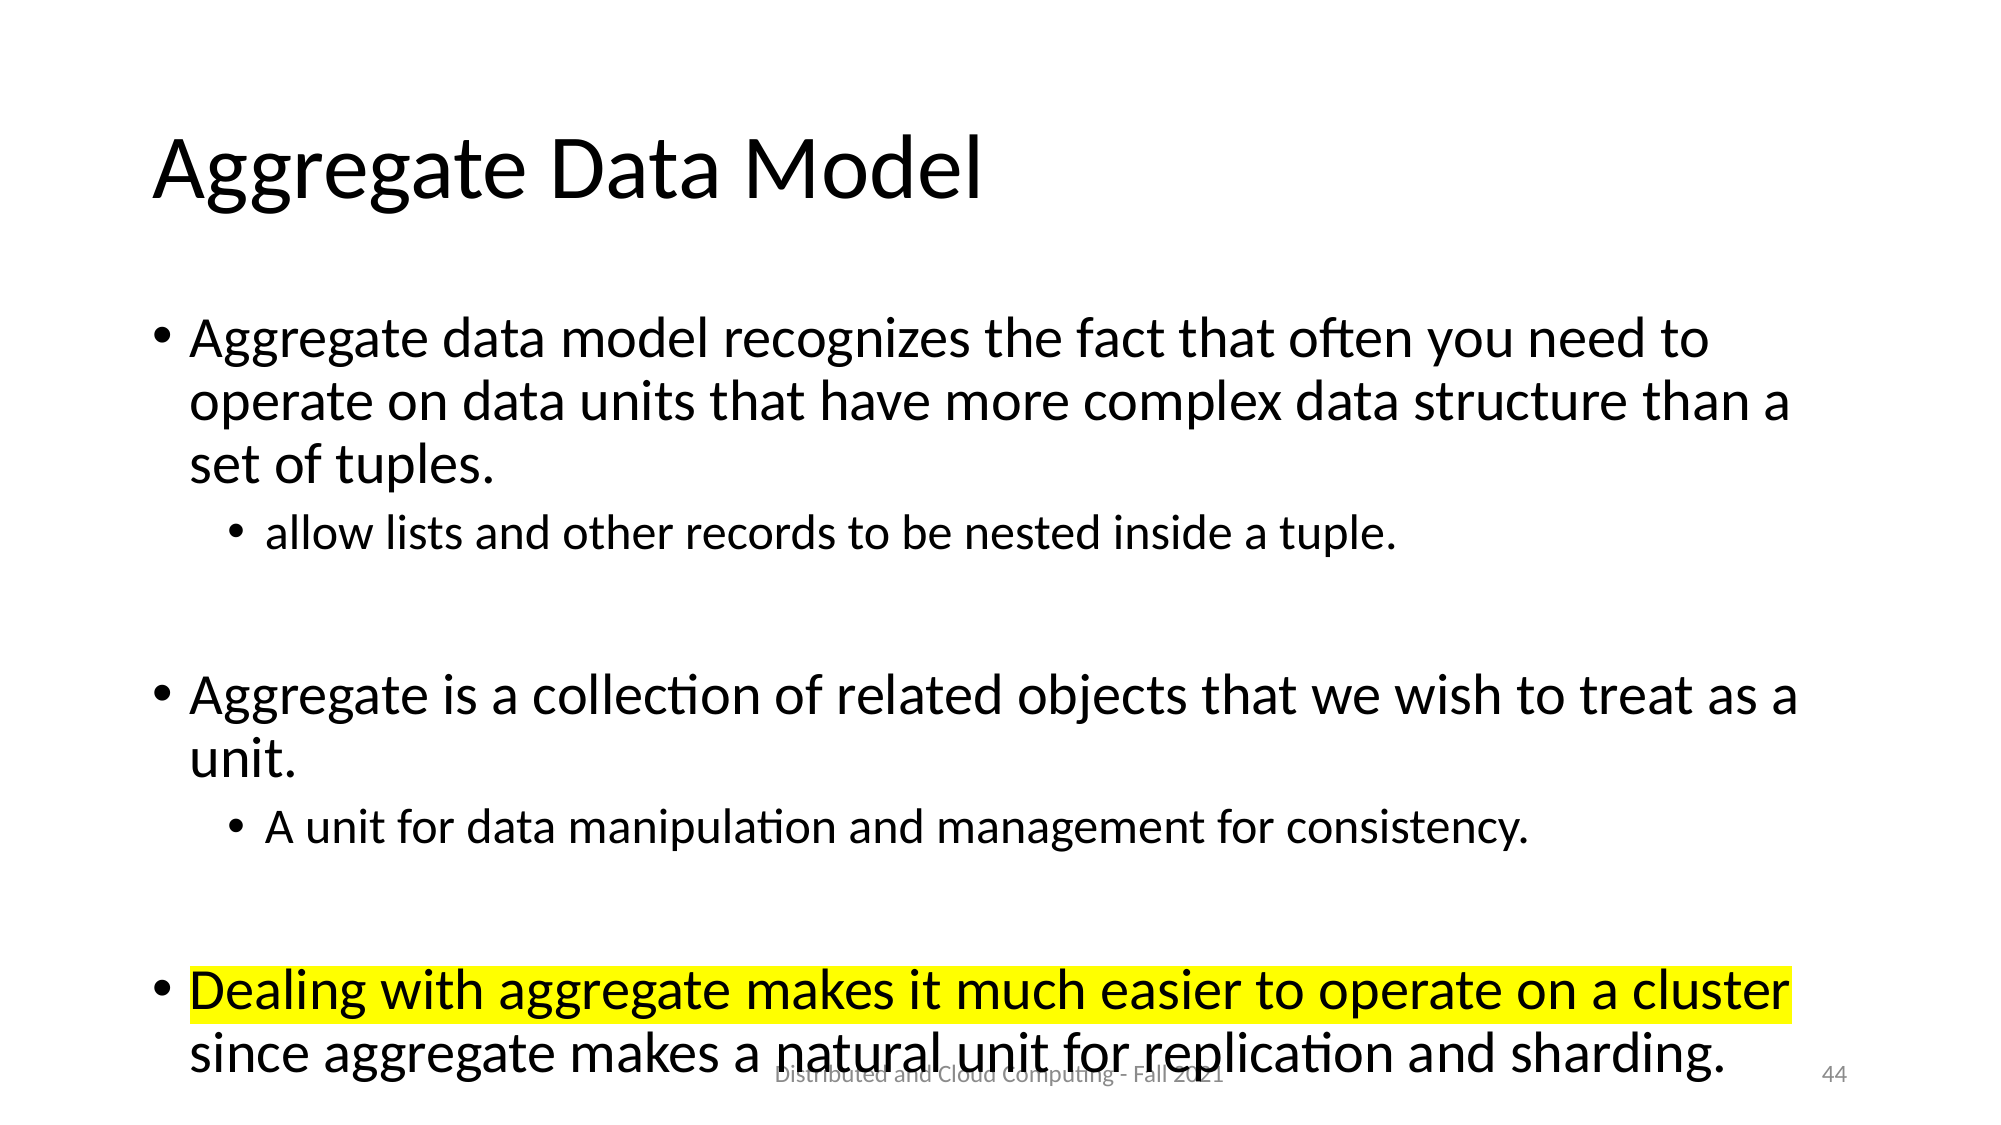

# Aggregate Data Model
Aggregate data model recognizes the fact that often you need to operate on data units that have more complex data structure than a set of tuples.
allow lists and other records to be nested inside a tuple.

Aggregate is a collection of related objects that we wish to treat as a unit.
A unit for data manipulation and management for consistency.

Dealing with aggregate makes it much easier to operate on a cluster since aggregate makes a natural unit for replication and sharding.
Distributed and Cloud Computing - Fall 2021
44